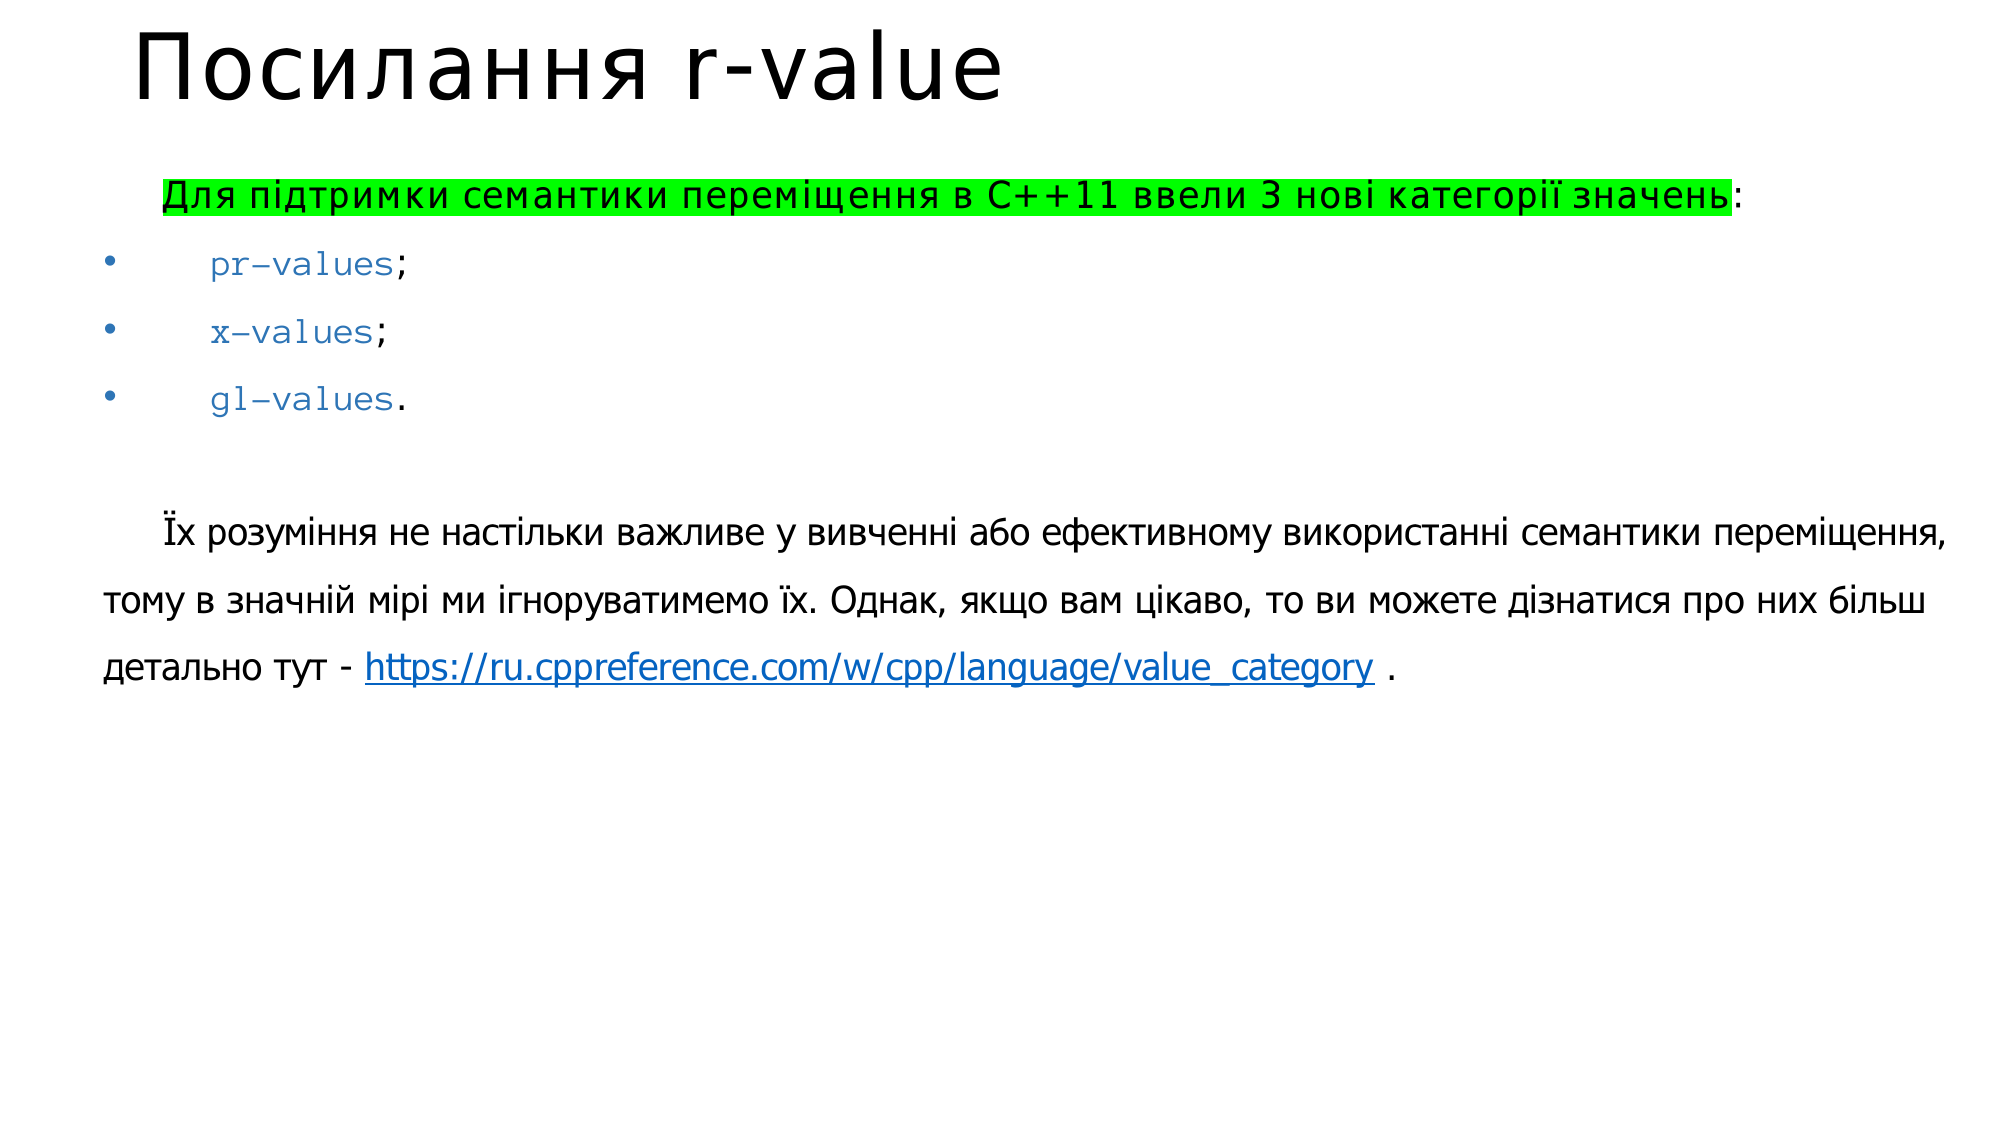

# Посилання r-value
Для підтримки семантики переміщення в C++11 ввели 3 нові категорії значень:
   pr-values;
   x-values;
   gl-values.

Їх розуміння не настільки важливе у вивченні або ефективному використанні семантики переміщення, тому в значній мірі ми ігноруватимемо їх. Однак, якщо вам цікаво, то ви можете дізнатися про них більш детально тут - https://ru.cppreference.com/w/cpp/language/value_category .